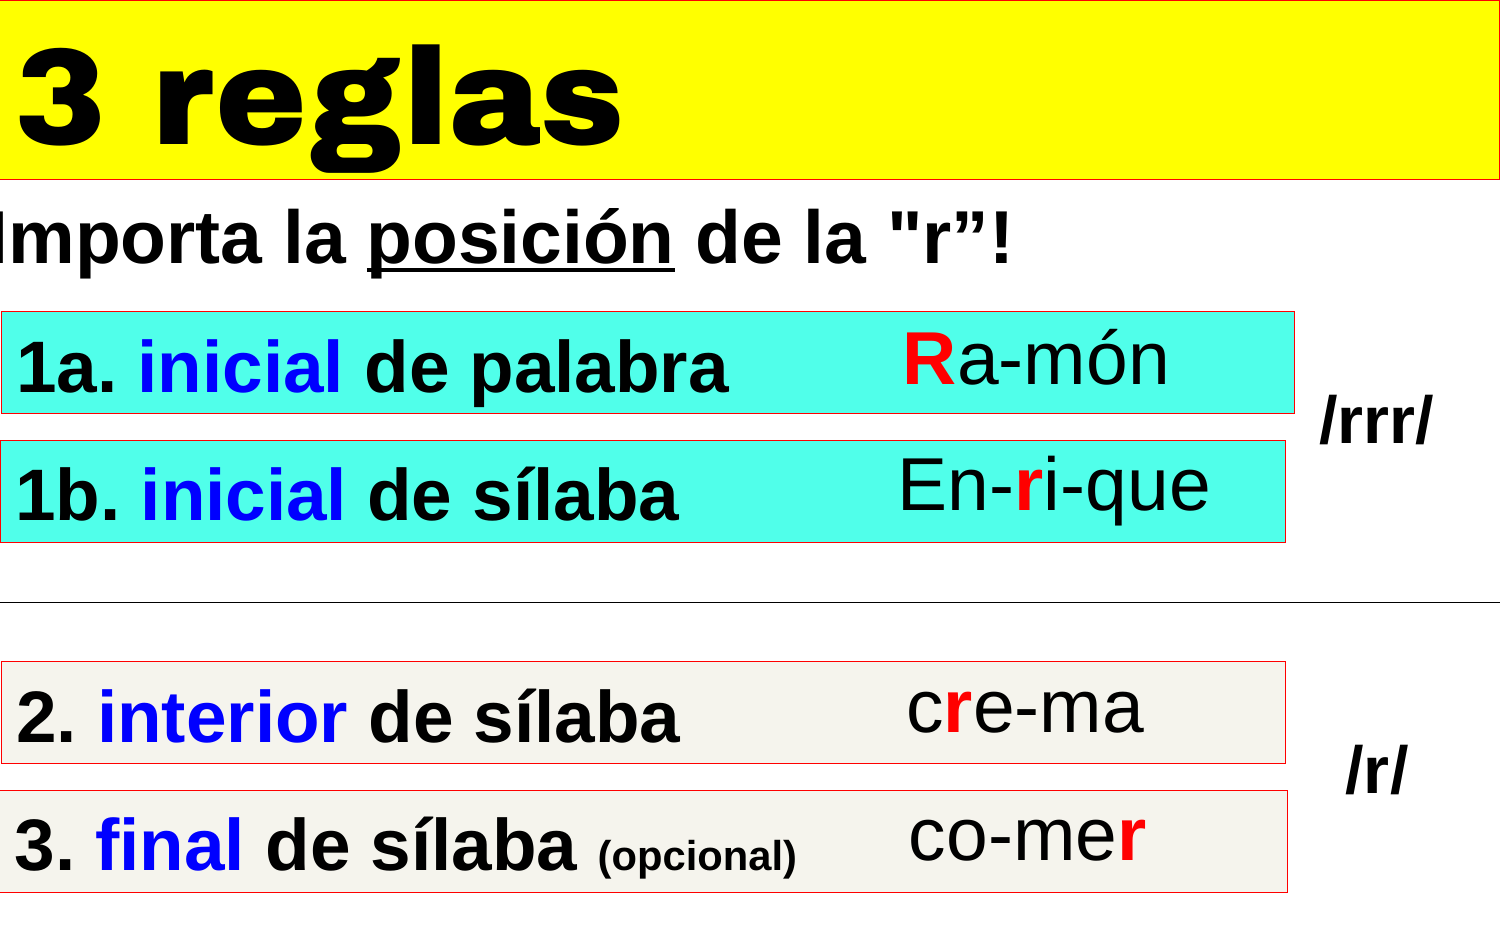

3 reglas
¡Importa la posición de la "r”!
Ra-món
1a. inicial de palabra
/rrr/
En-ri-que
1b. inicial de sílaba
cre-ma
2. interior de sílaba
/r/
co-mer
3. final de sílaba (opcional)